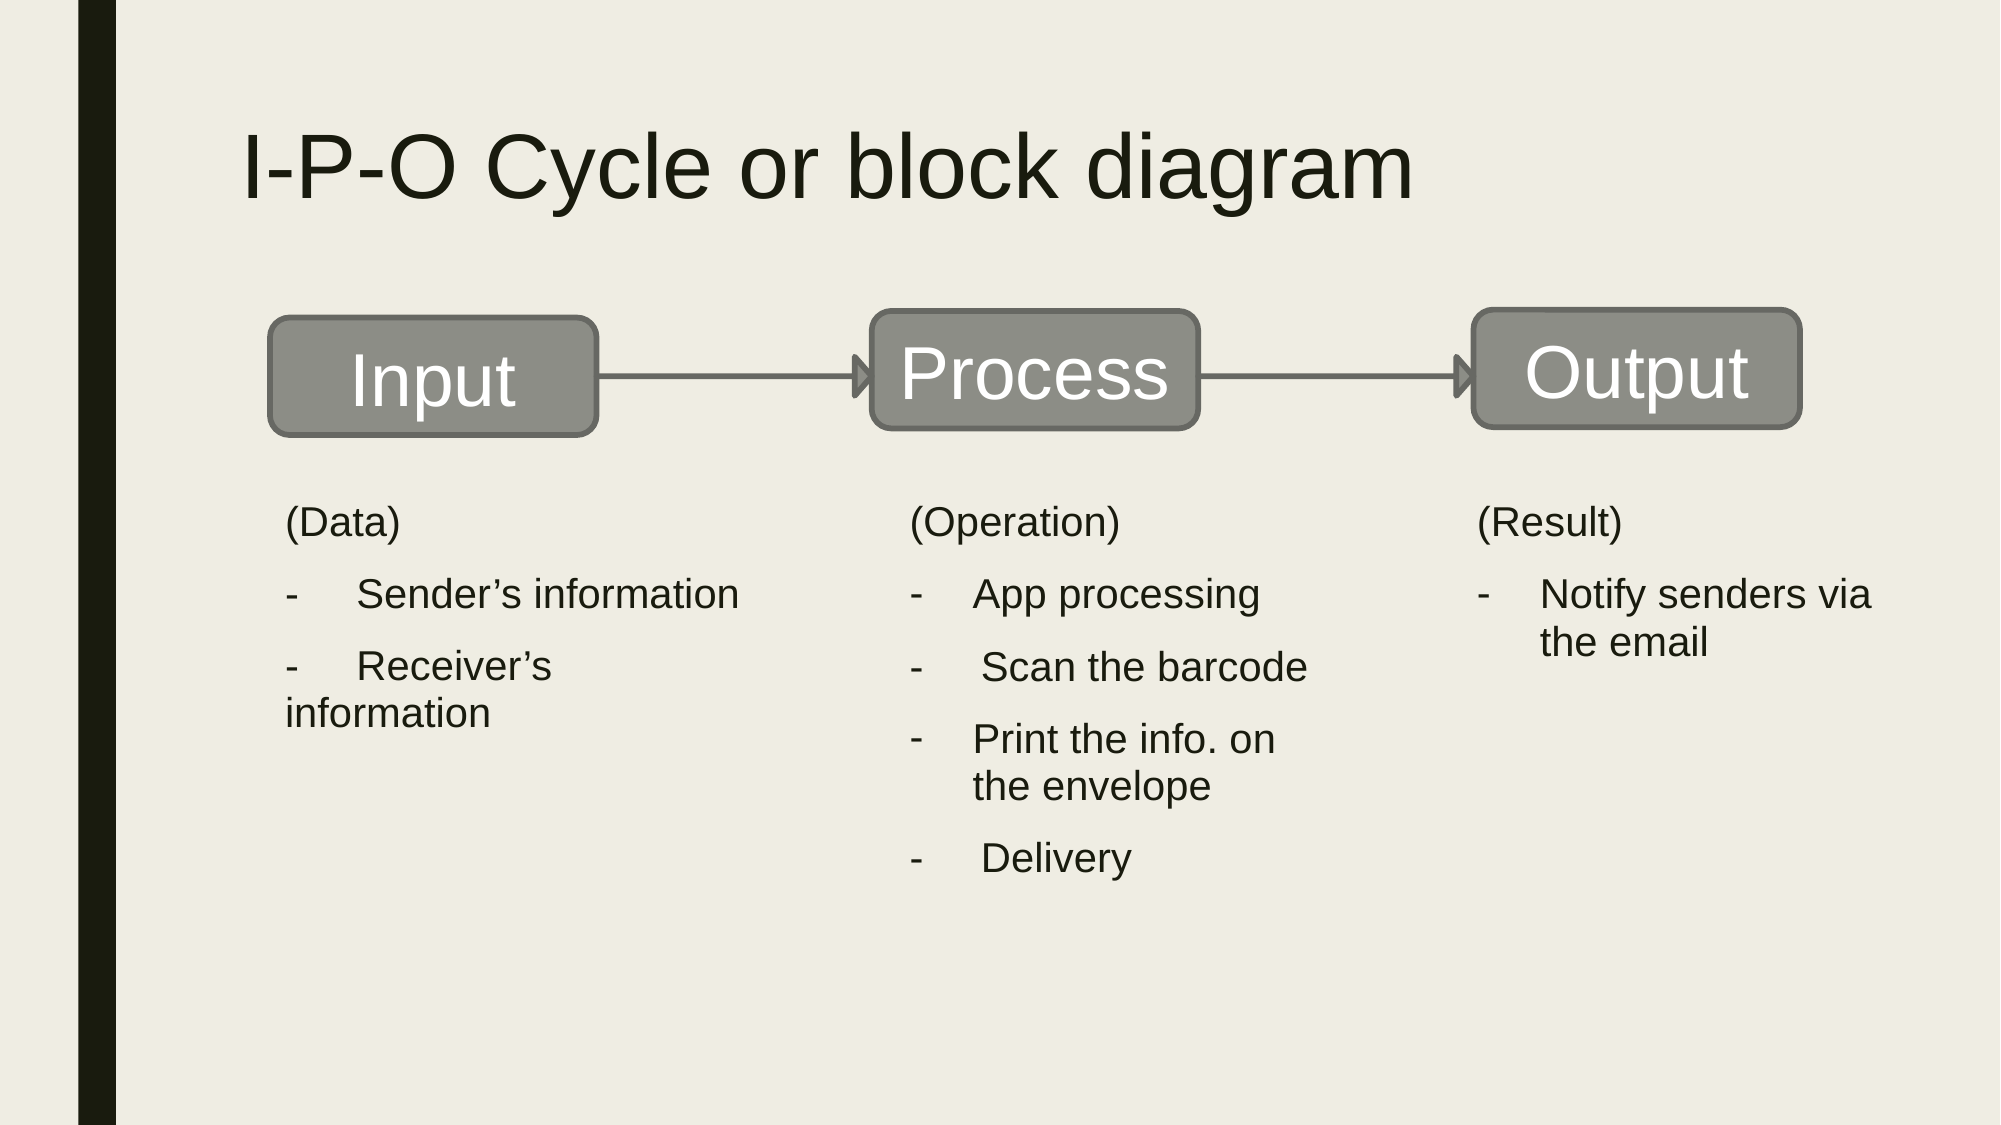

# I-P-O Cycle or block diagram
Output
Process
Input

(Data)
-     Sender’s information
-     Receiver’s information
(Result)
Notify senders via the email
(Operation)
App processing
-     Scan the barcode
Print the info. on the envelope
-     Delivery